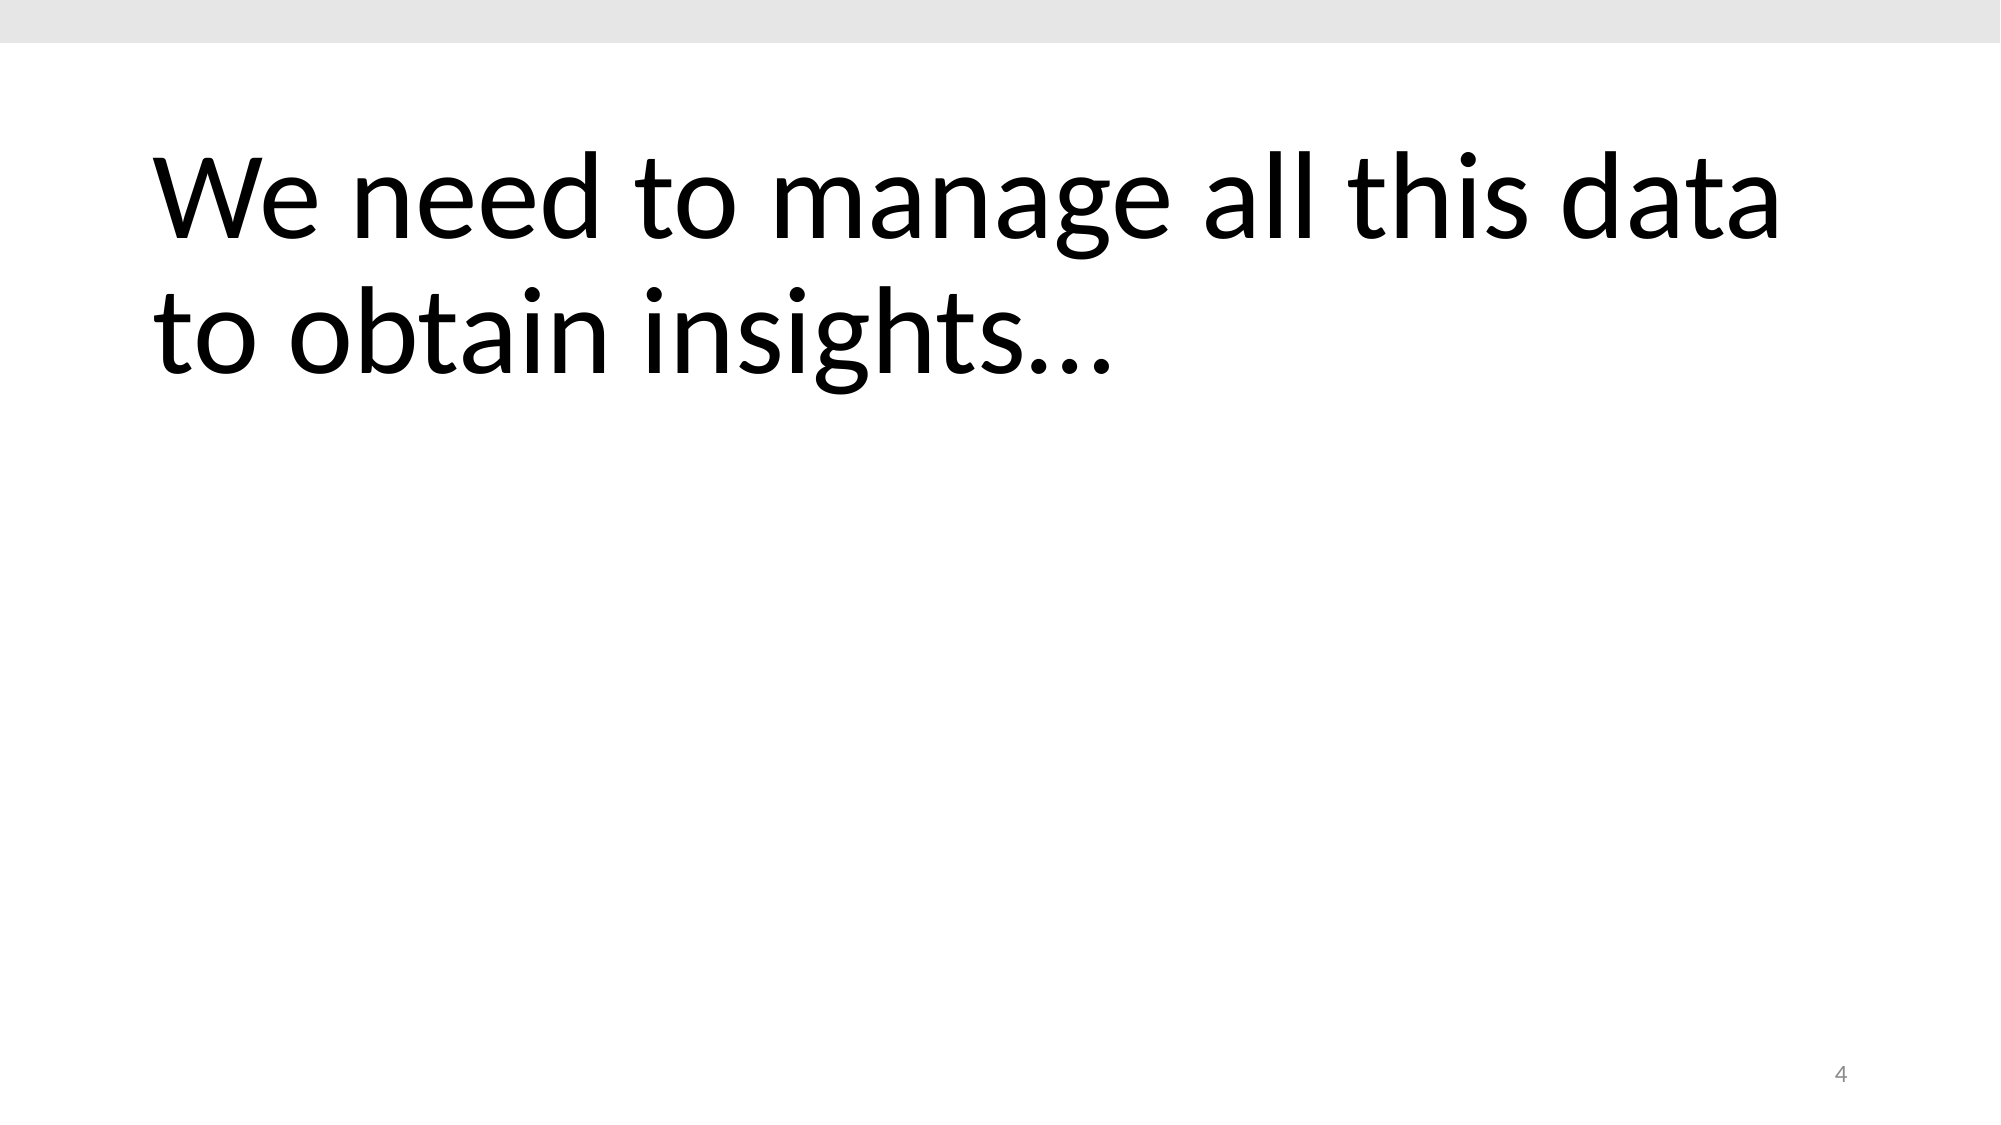

# We need to manage all this data to obtain insights…
4